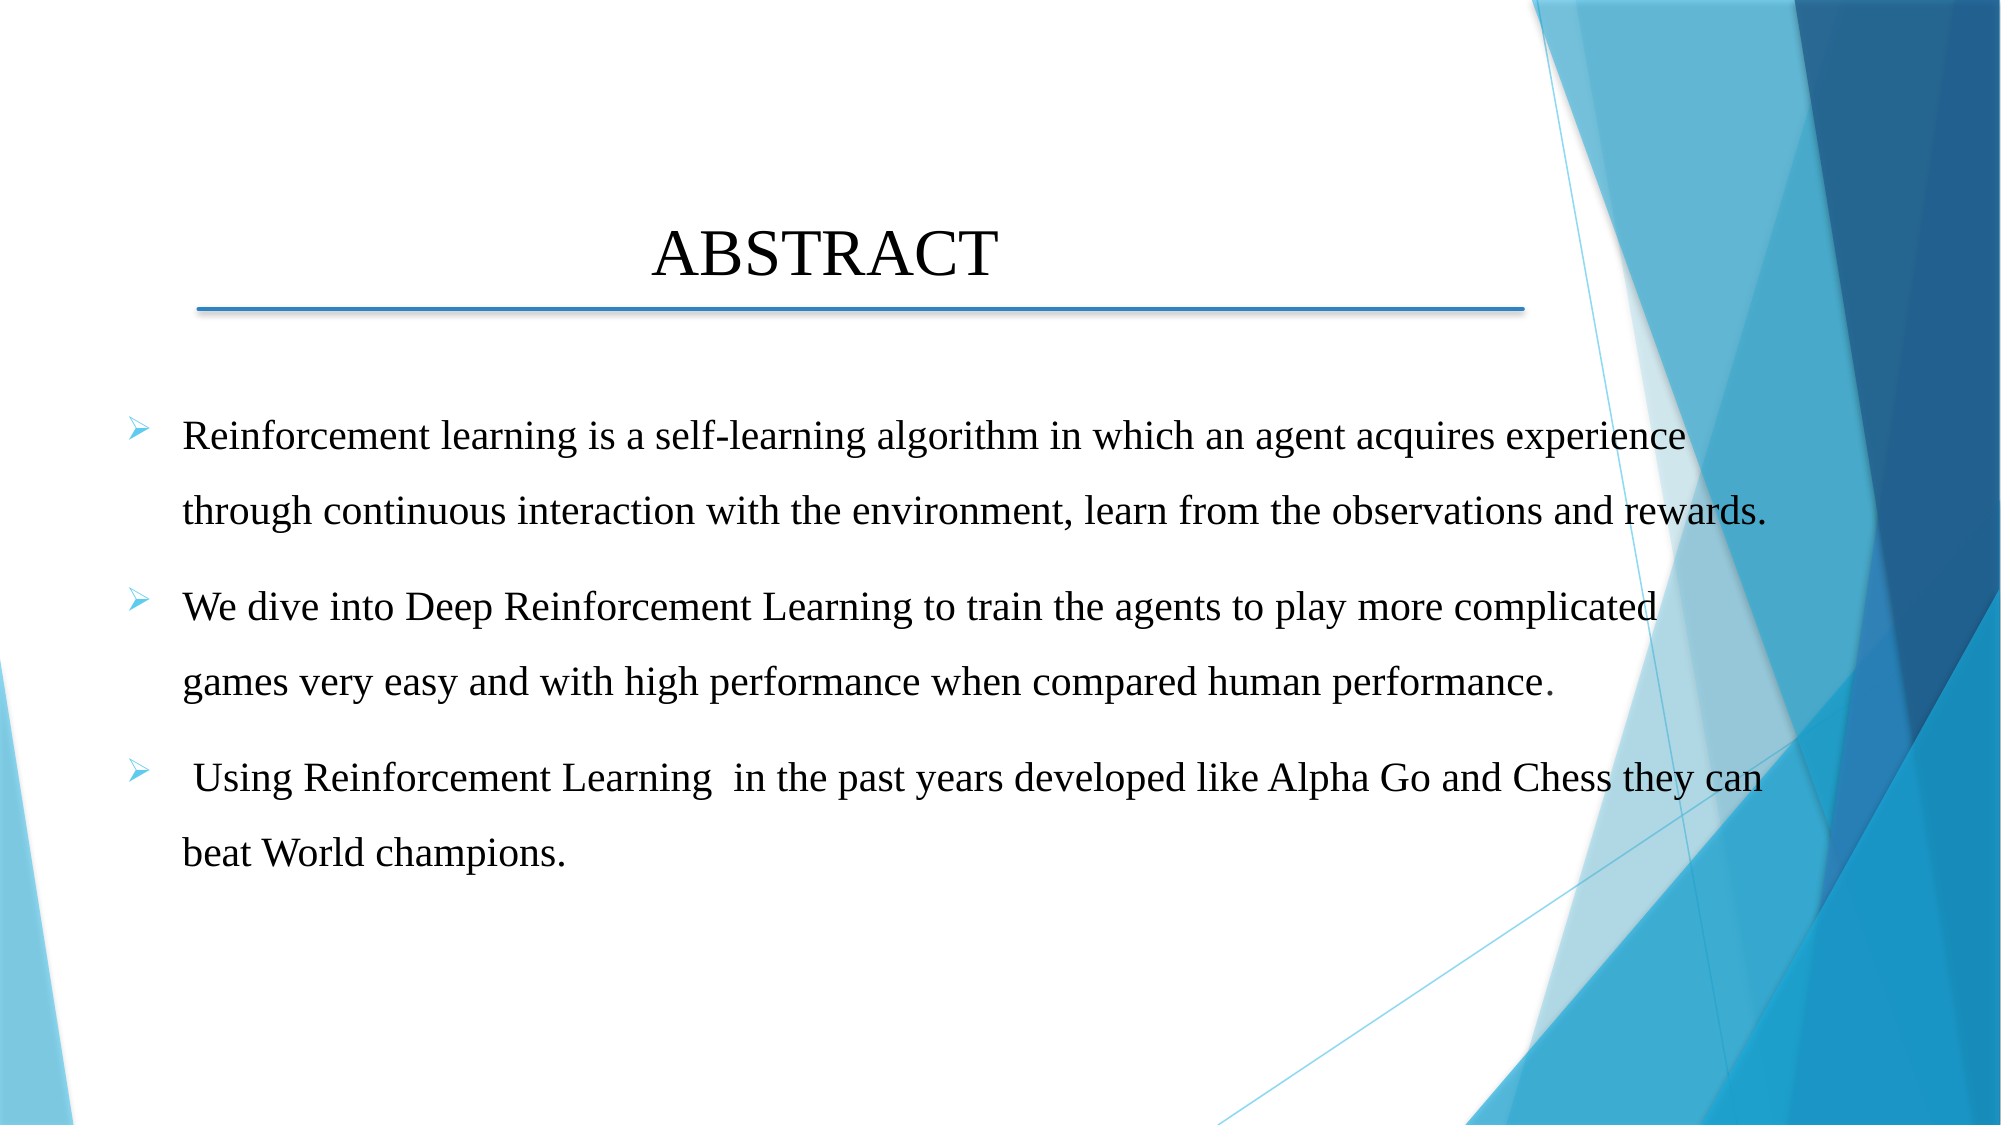

# ABSTRACT

Reinforcement learning is a self-learning algorithm in which an agent acquires experience through continuous interaction with the environment, learn from the observations and rewards.
We dive into Deep Reinforcement Learning to train the agents to play more complicated games very easy and with high performance when compared human performance.
 Using Reinforcement Learning  in the past years developed like Alpha Go and Chess they can beat World champions.